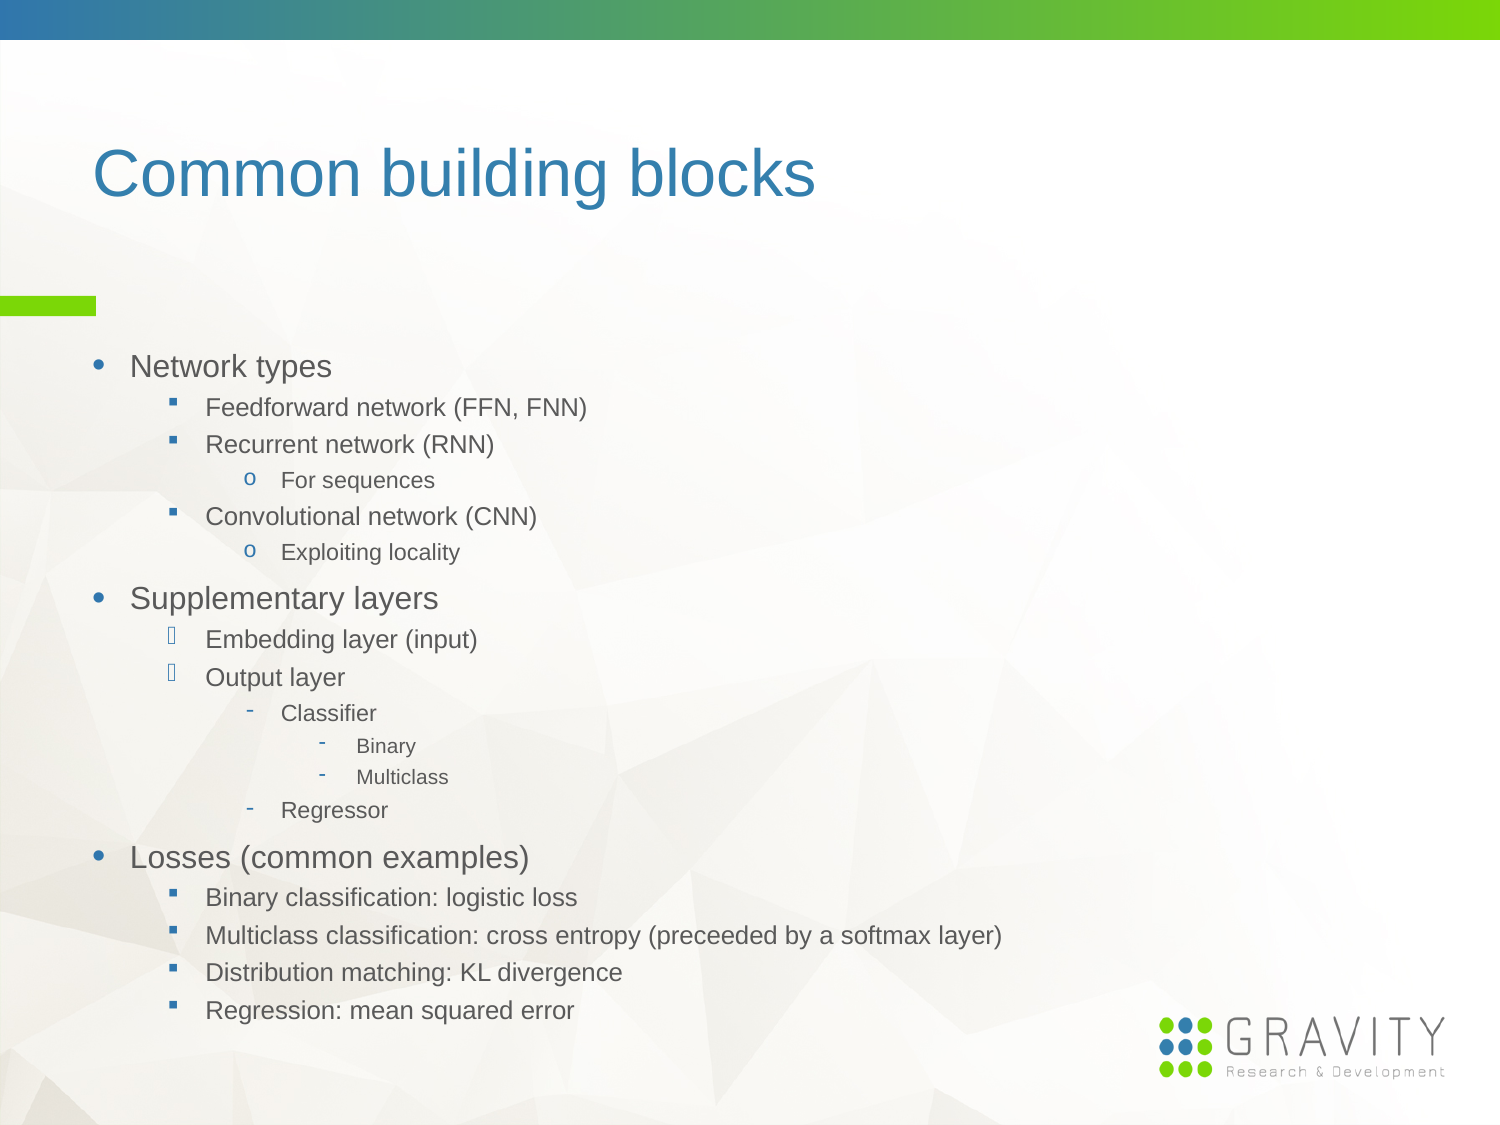

# Common building blocks
Network types
Feedforward network (FFN, FNN)
Recurrent network (RNN)
For sequences
Convolutional network (CNN)
Exploiting locality
Supplementary layers
Embedding layer (input)
Output layer
Classifier
Binary
Multiclass
Regressor
Losses (common examples)
Binary classification: logistic loss
Multiclass classification: cross entropy (preceeded by a softmax layer)
Distribution matching: KL divergence
Regression: mean squared error